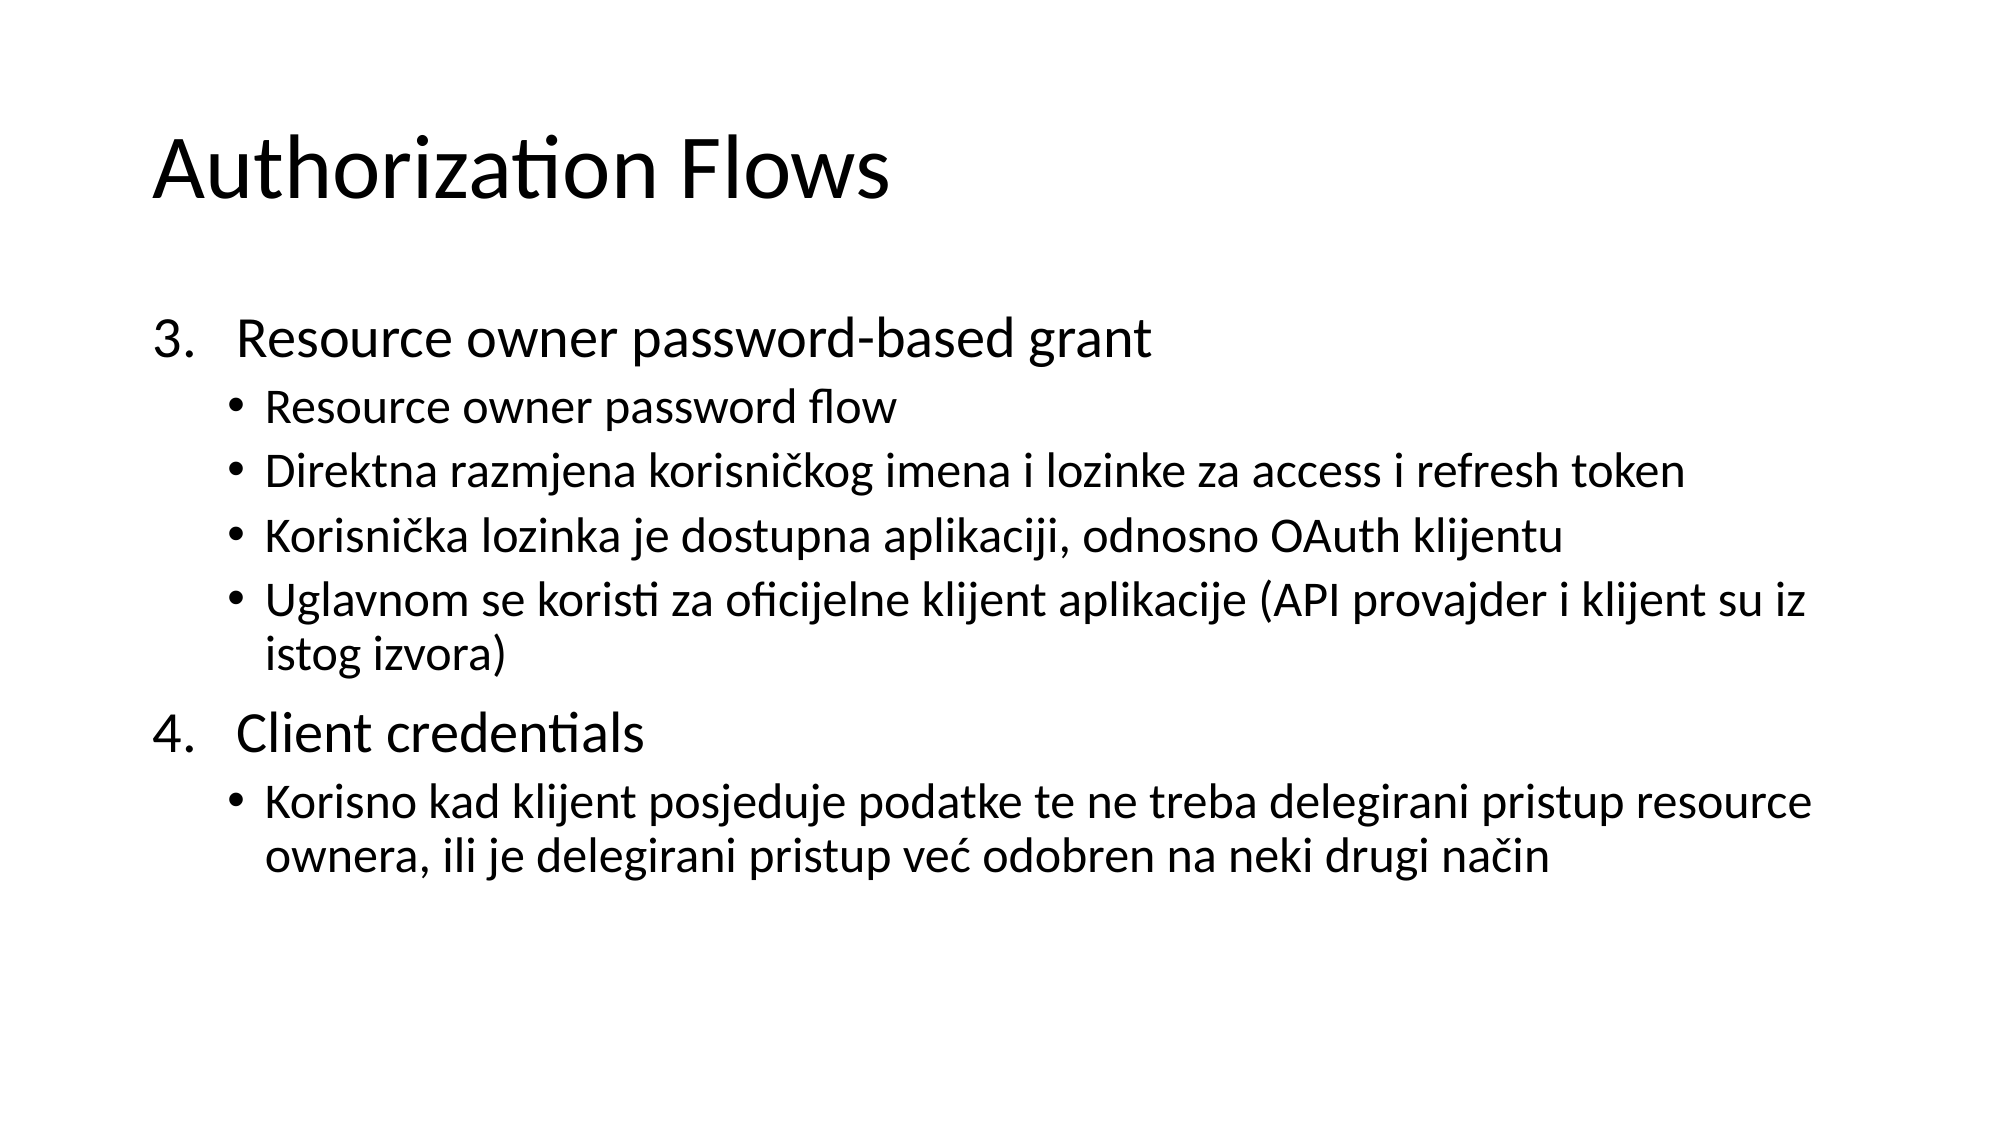

# Authorization Flows
Resource owner password-based grant
Resource owner password flow
Direktna razmjena korisničkog imena i lozinke za access i refresh token
Korisnička lozinka je dostupna aplikaciji, odnosno OAuth klijentu
Uglavnom se koristi za oficijelne klijent aplikacije (API provajder i klijent su iz istog izvora)
Client credentials
Korisno kad klijent posjeduje podatke te ne treba delegirani pristup resource ownera, ili je delegirani pristup već odobren na neki drugi način